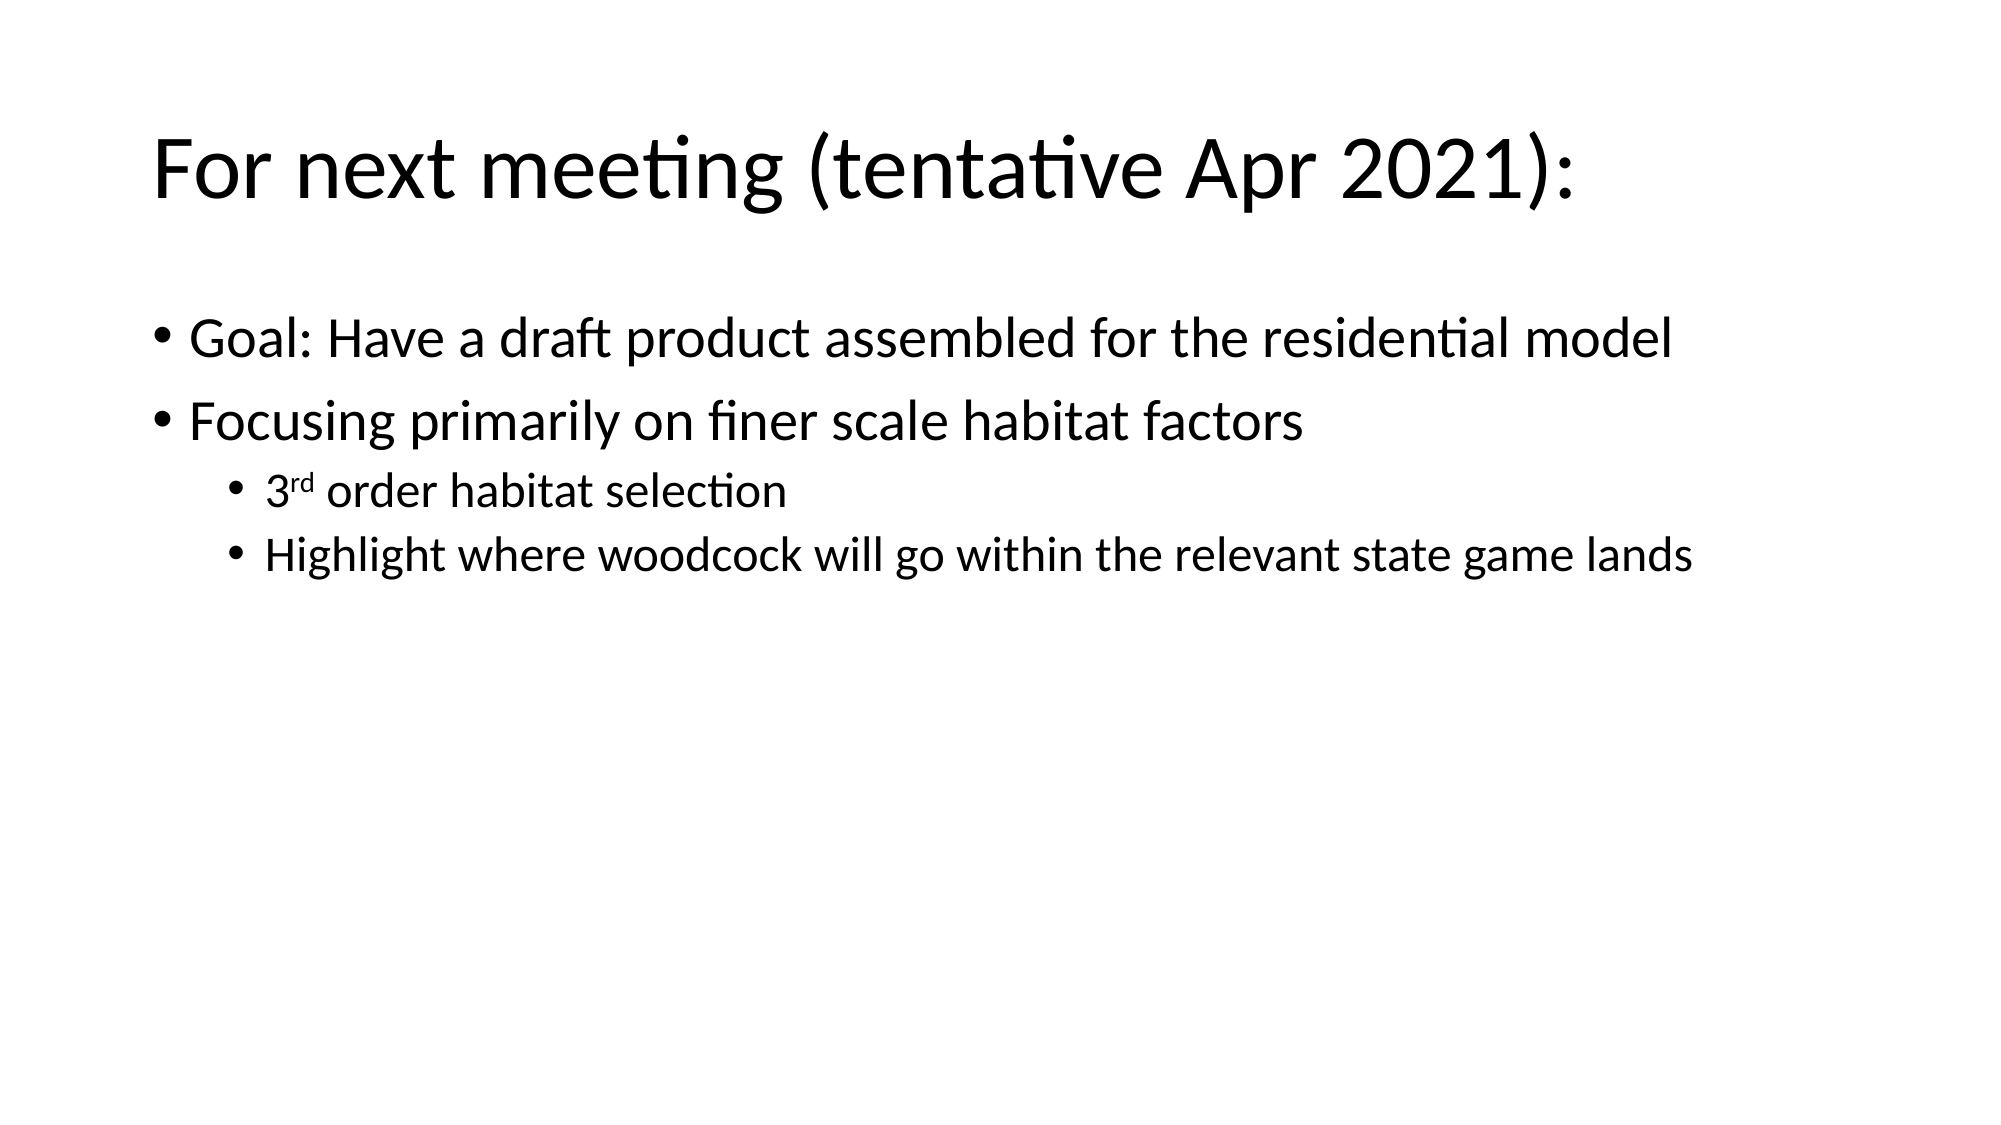

# For next meeting (tentative Apr 2021):
Goal: Have a draft product assembled for the residential model
Focusing primarily on finer scale habitat factors
3rd order habitat selection
Highlight where woodcock will go within the relevant state game lands